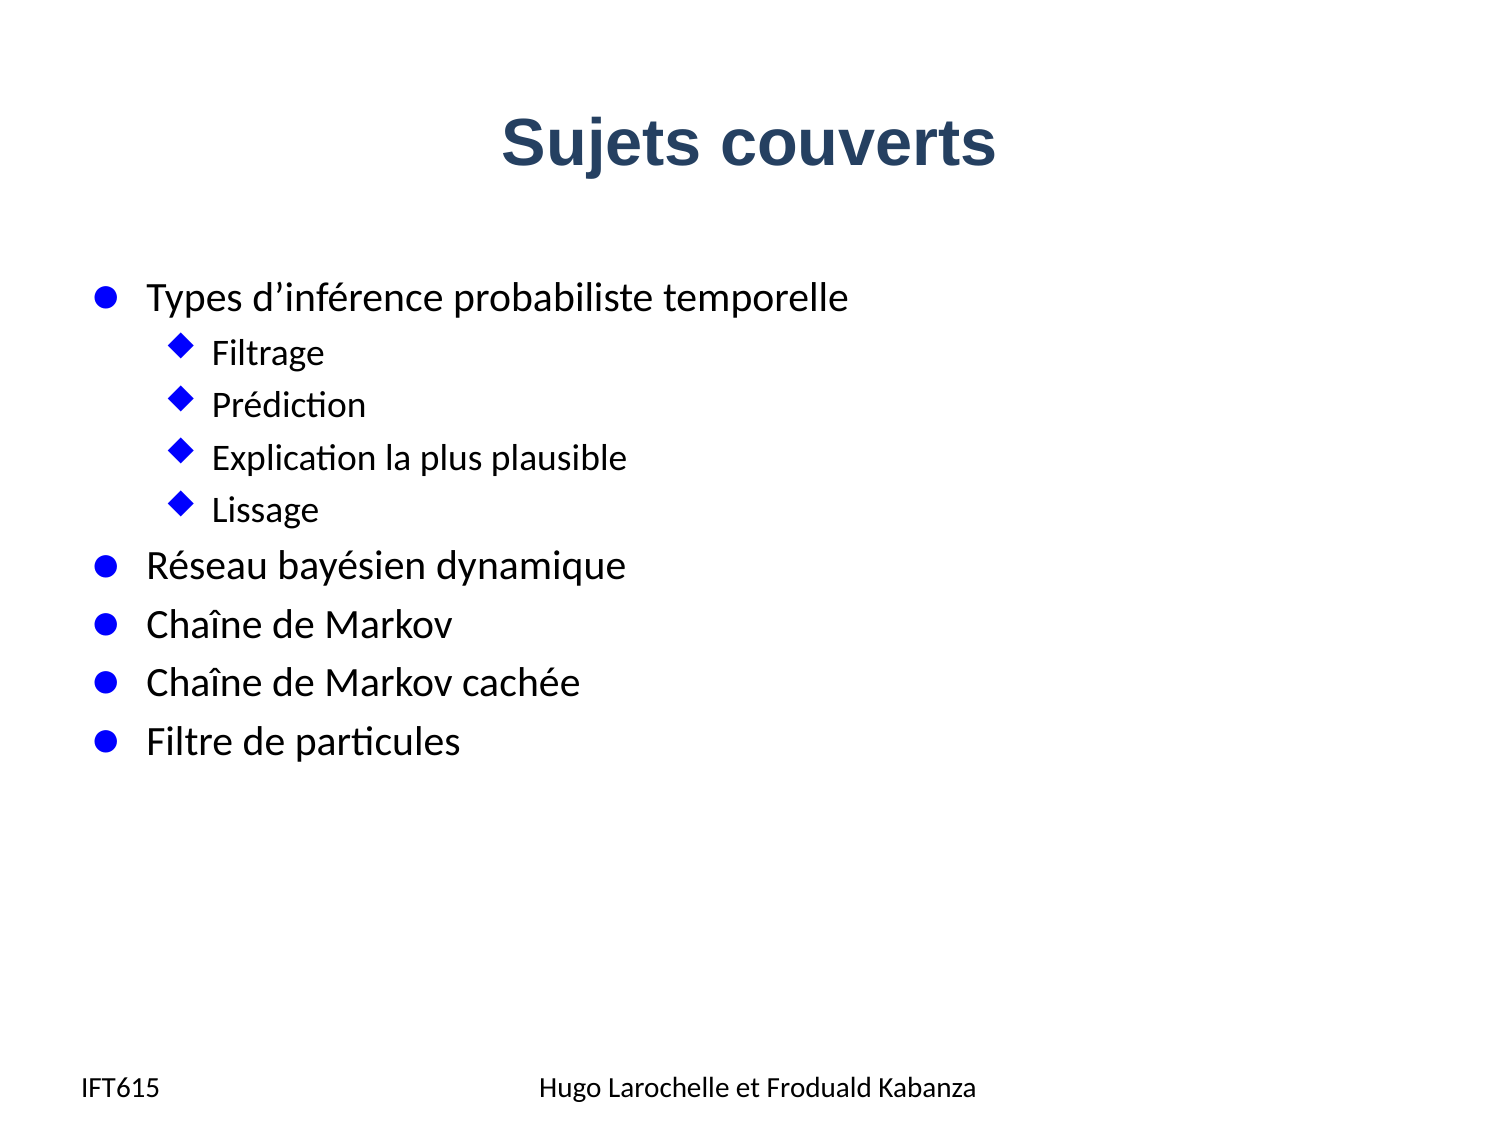

# Sujets couverts
Types d’inférence probabiliste temporelle
Filtrage
Prédiction
Explication la plus plausible
Lissage
Réseau bayésien dynamique
Chaîne de Markov
Chaîne de Markov cachée
Filtre de particules

IFT615
Hugo Larochelle et Froduald Kabanza